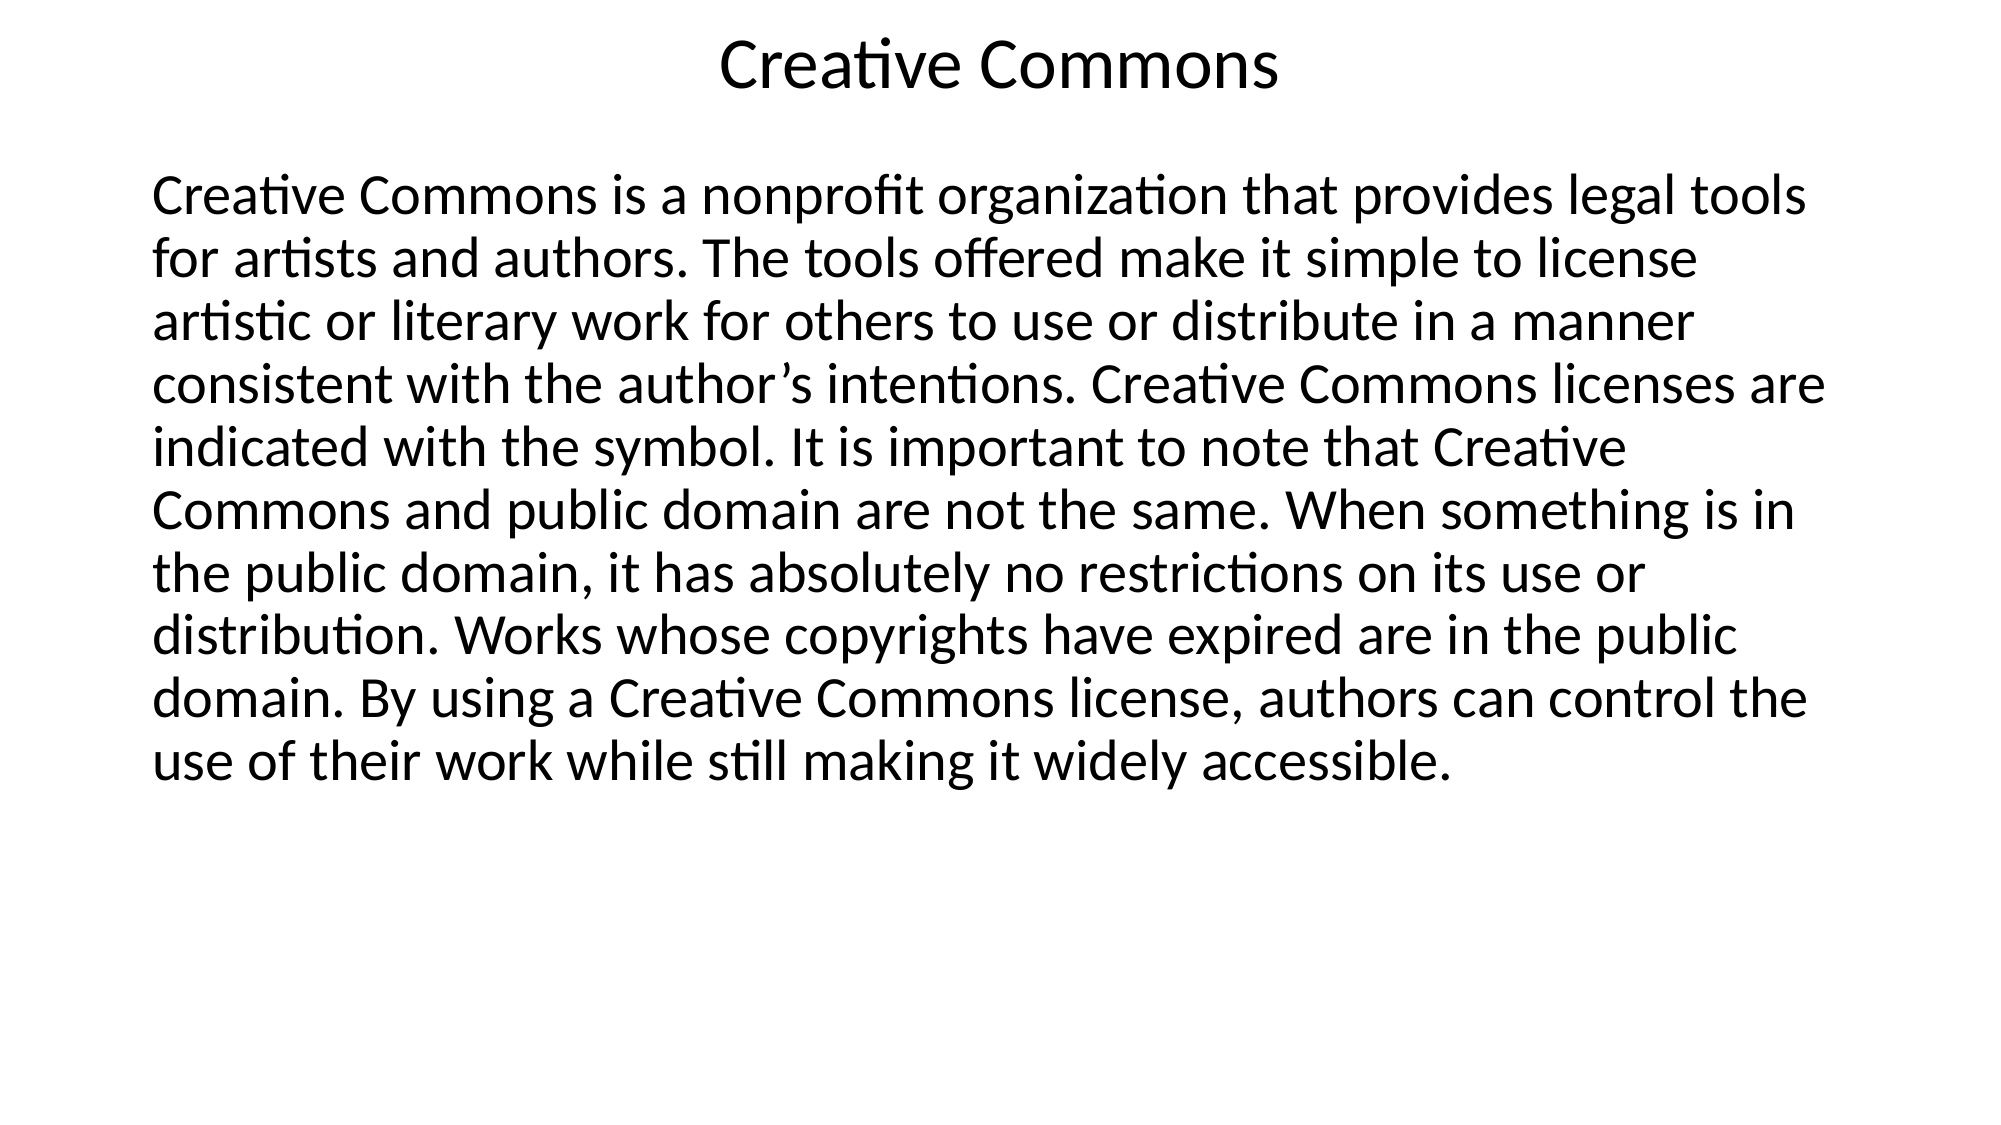

# Creative Commons
Creative Commons is a nonprofit organization that provides legal tools for artists and authors. The tools offered make it simple to license artistic or literary work for others to use or distribute in a manner consistent with the author’s intentions. Creative Commons licenses are indicated with the symbol. It is important to note that Creative Commons and public domain are not the same. When something is in the public domain, it has absolutely no restrictions on its use or distribution. Works whose copyrights have expired are in the public domain. By using a Creative Commons license, authors can control the use of their work while still making it widely accessible.